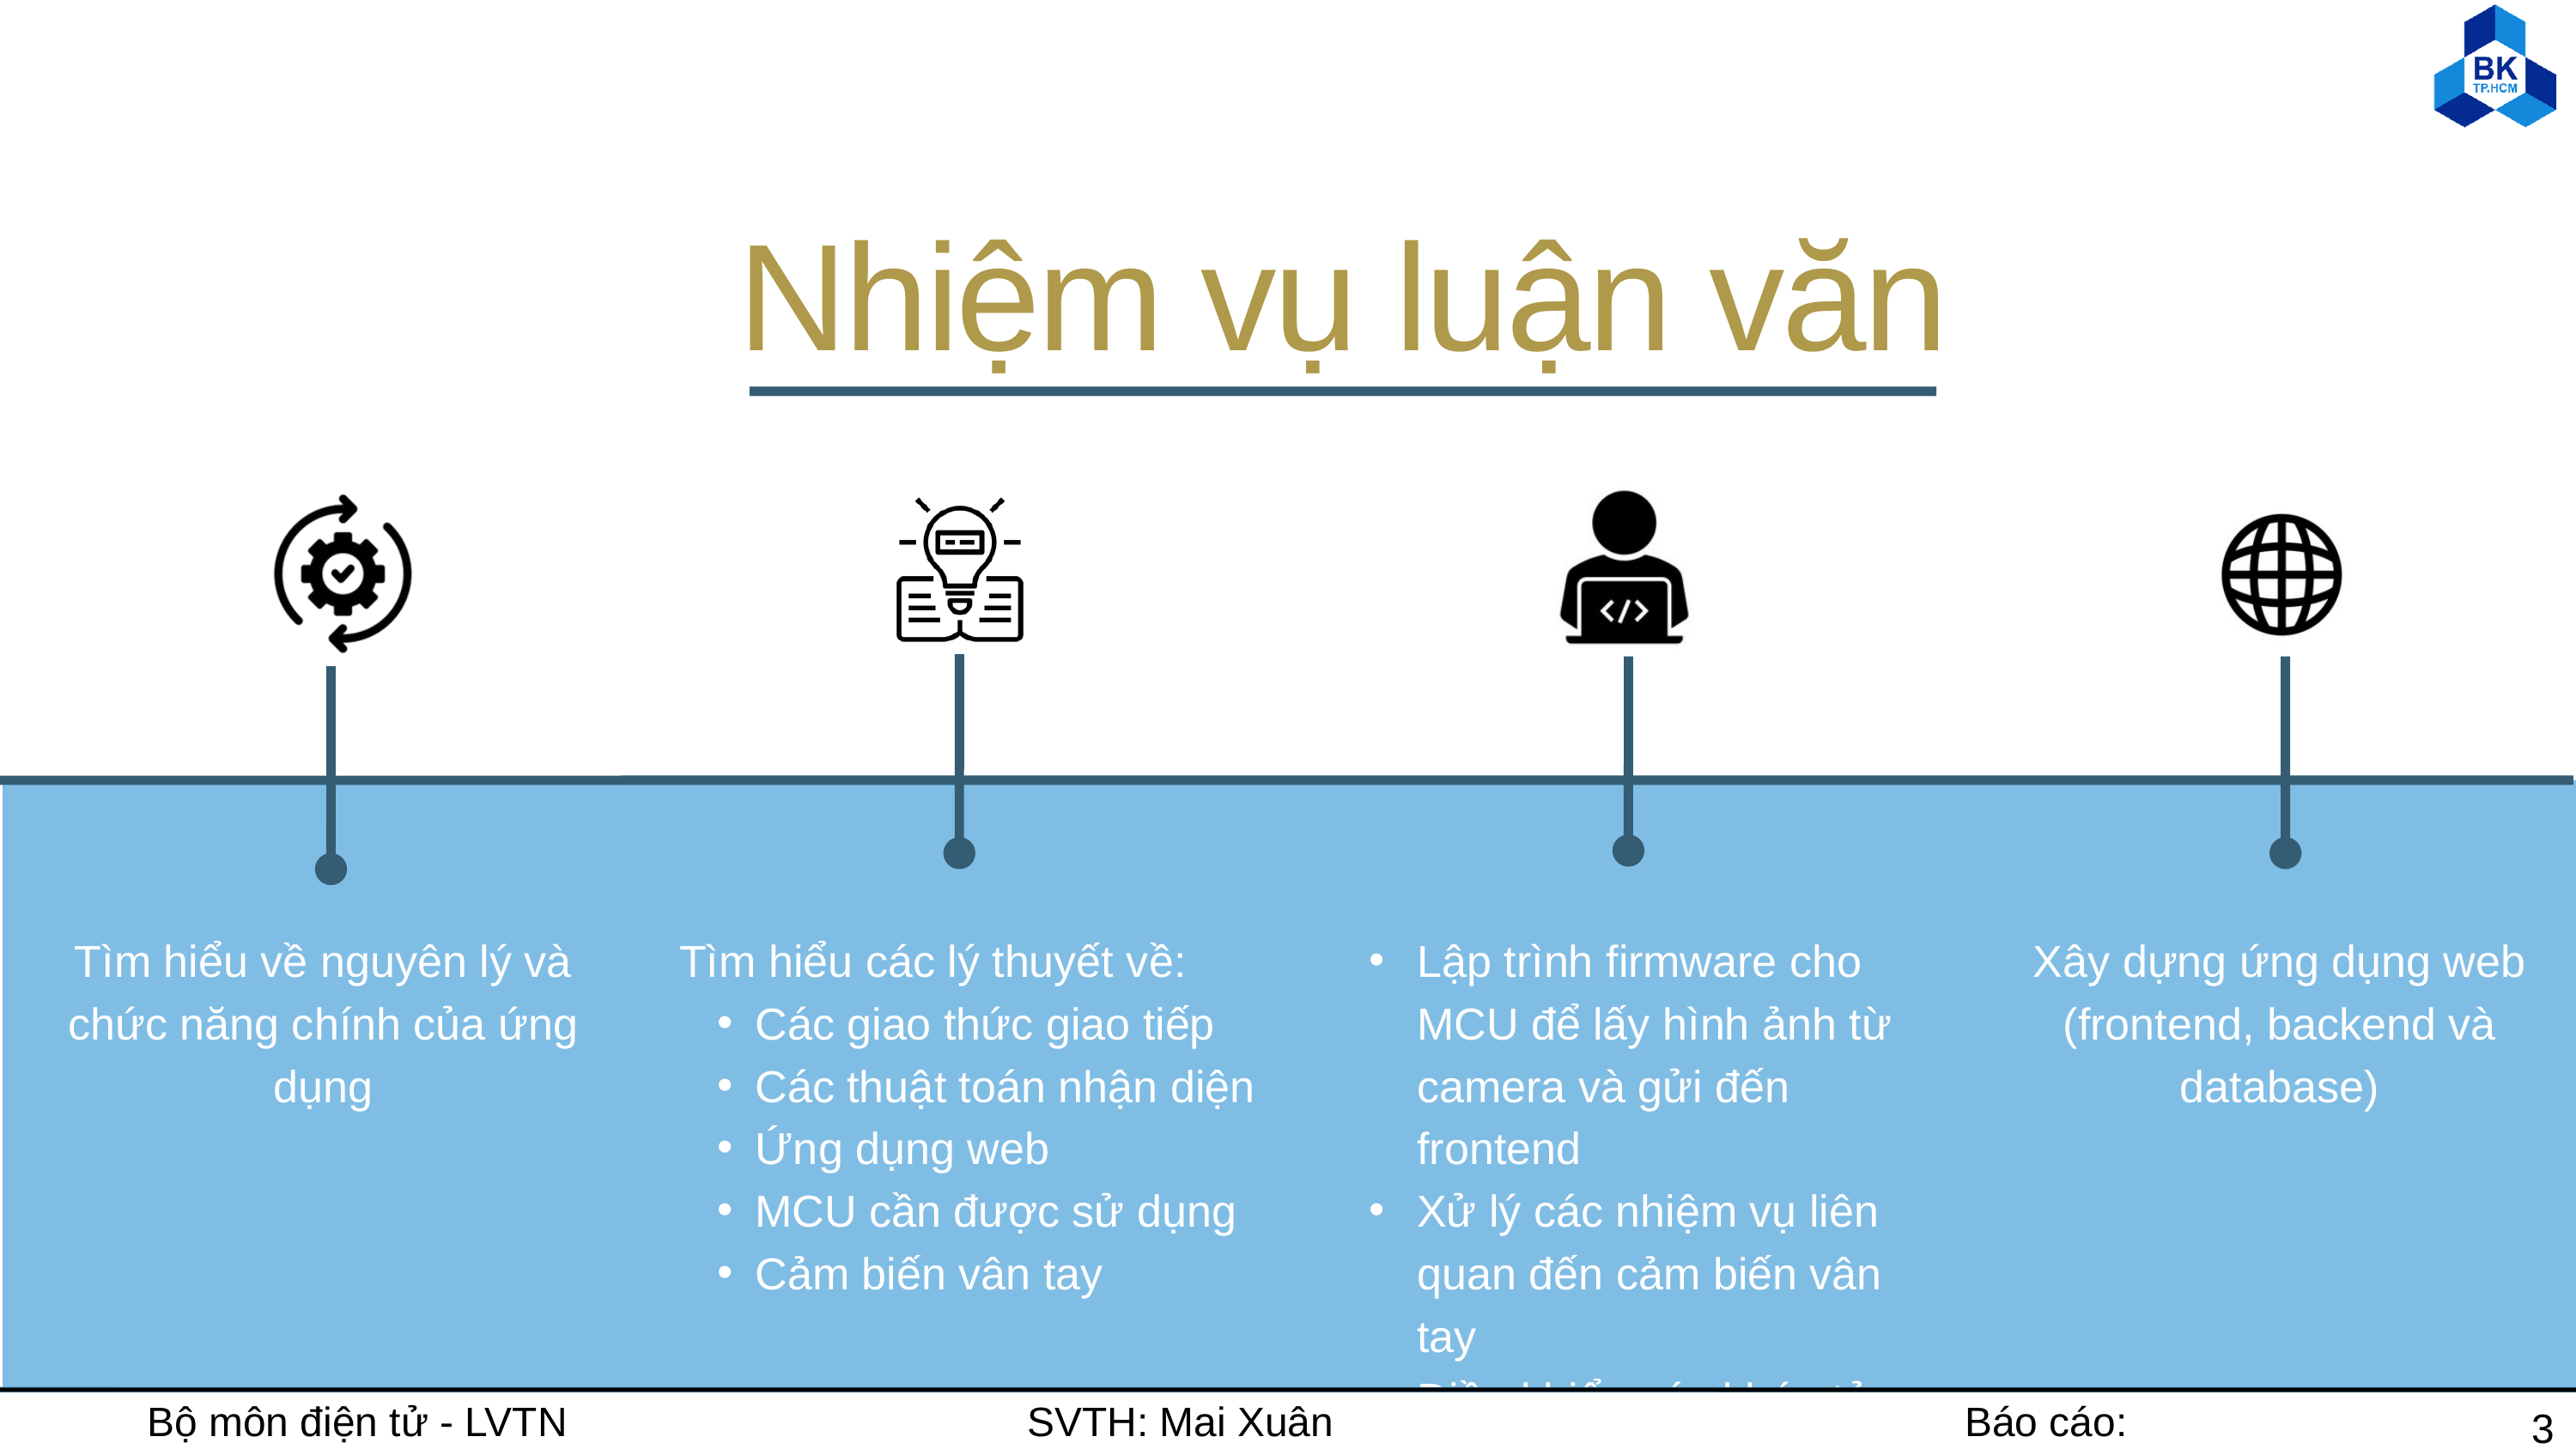

Nhiệm vụ luận văn

Tìm hiểu về nguyên lý và chức năng chính của ứng dụng
Tìm hiểu các lý thuyết về:
Các giao thức giao tiếp
Các thuật toán nhận diện
Ứng dụng web
MCU cần được sử dụng
Cảm biến vân tay
Lập trình firmware cho MCU để lấy hình ảnh từ camera và gửi đến frontend
Xử lý các nhiệm vụ liên quan đến cảm biến vân tay
Điều khiển các khóa tủ
Xây dựng ứng dụng web (frontend, backend và database)
Bộ môn điện tử - LVTN
SVTH: Mai Xuân Hùng
Báo cáo: 06/06/2024
3